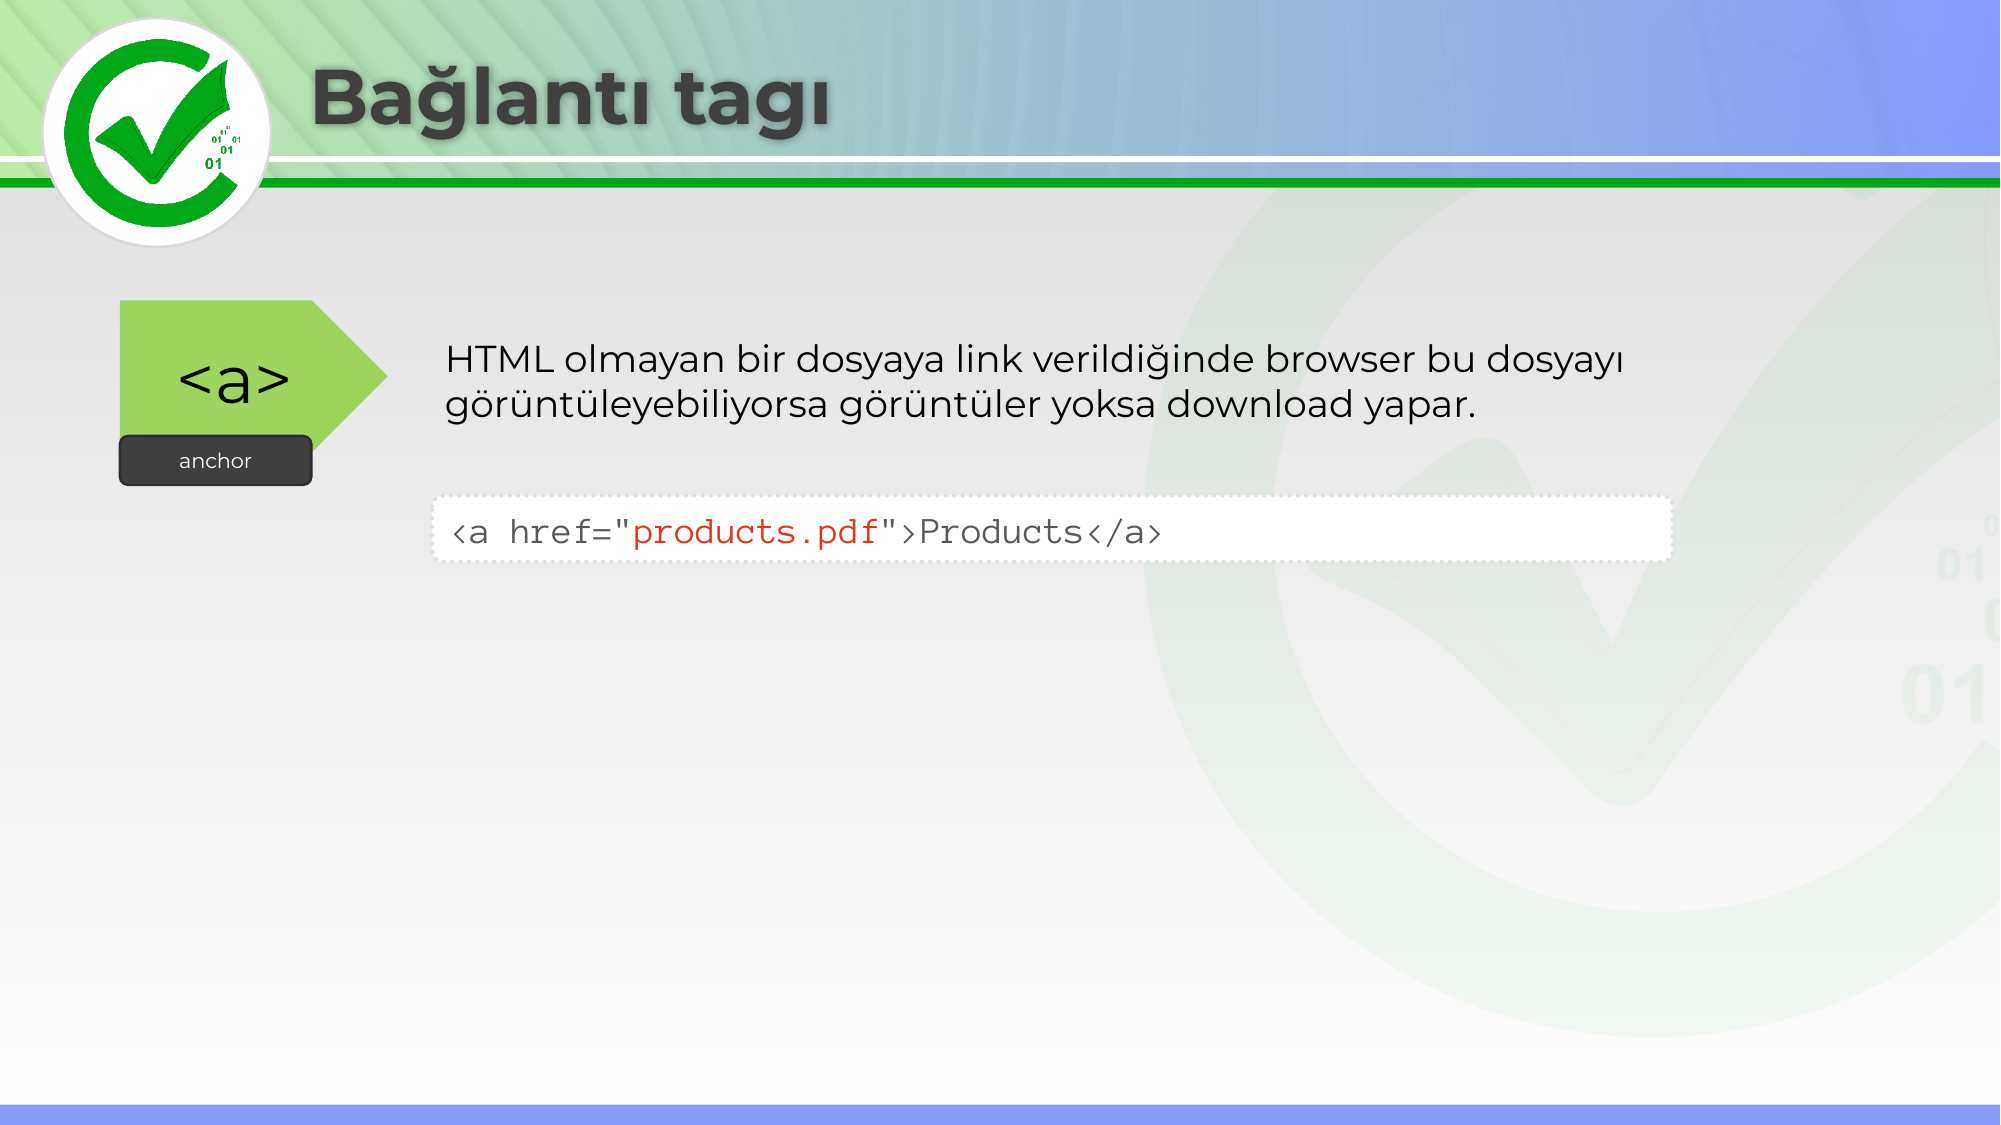

Bağlantı tagı
<a>
anchor
HTML olmayan bir dosyaya link verildiğinde browser bu dosyayı görüntüleyebiliyorsa görüntüler yoksa download yapar.

<a href="products.pdf">Products</a>